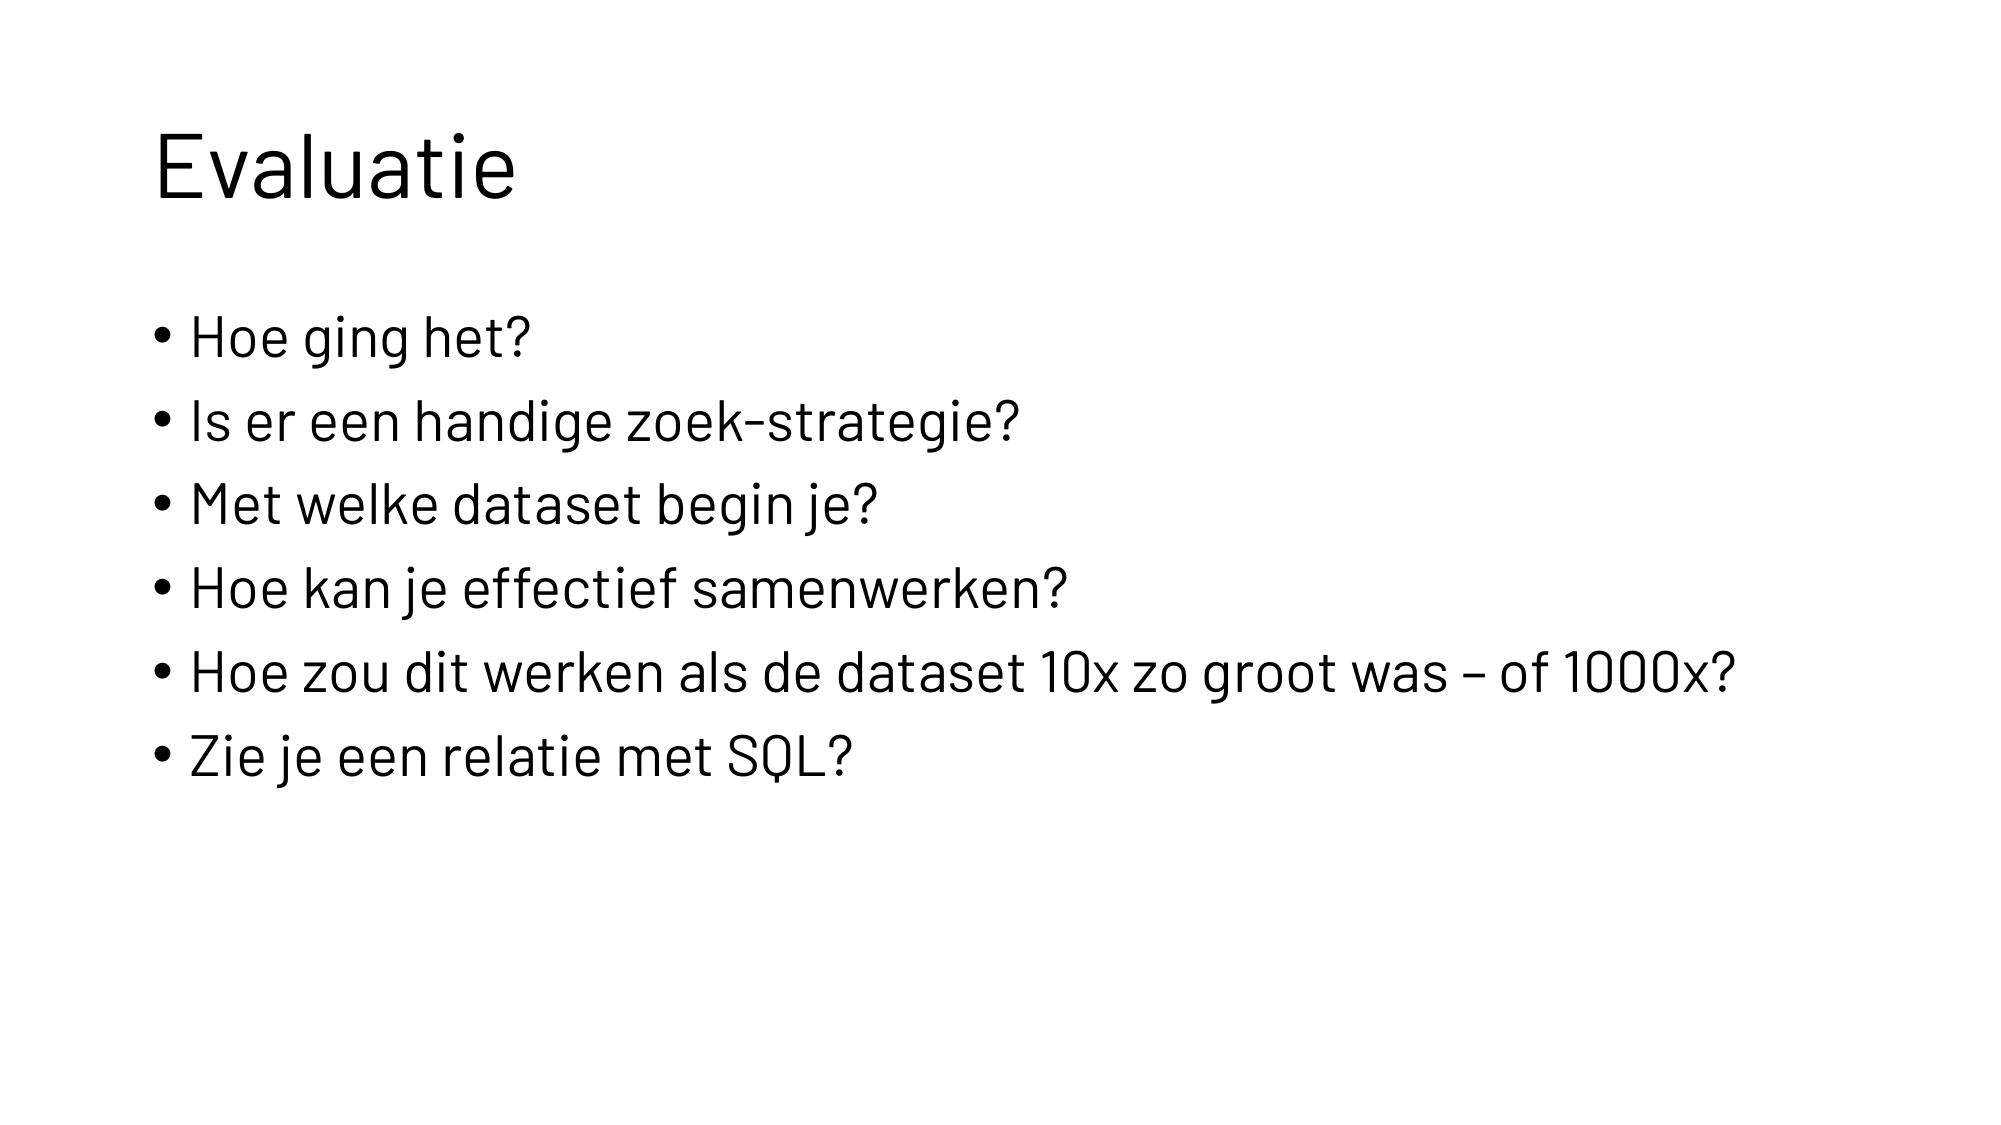

# Evaluatie
Hoe ging het?
Is er een handige zoek-strategie?
Met welke dataset begin je?
Hoe kan je effectief samenwerken?
Hoe zou dit werken als de dataset 10x zo groot was – of 1000x?
Zie je een relatie met SQL?